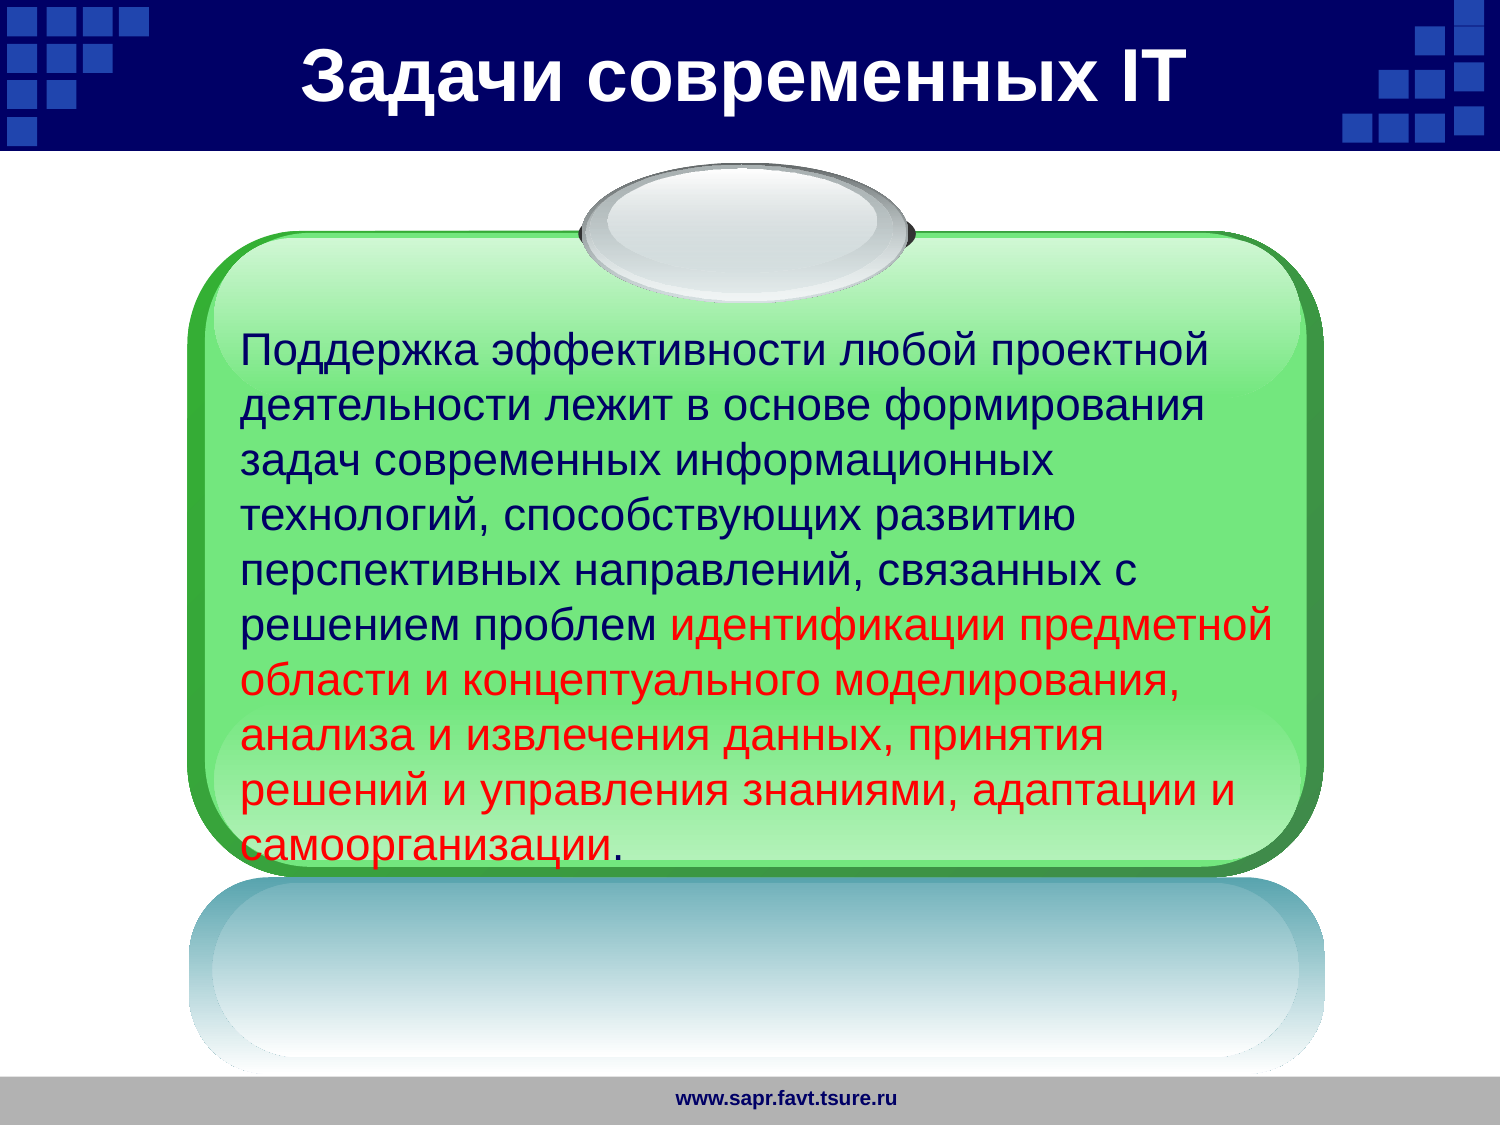

Задачи современных IT

Поддержка эффективности любой проектной деятельности лежит в основе формирования задач современных информационных технологий, способствующих развитию перспективных направлений, связанных с решением проблем идентификации предметной области и концептуального моделирования, анализа и извлечения данных, принятия решений и управления знаниями, адаптации и самоорганизации.

www.sapr.favt.tsure.ru